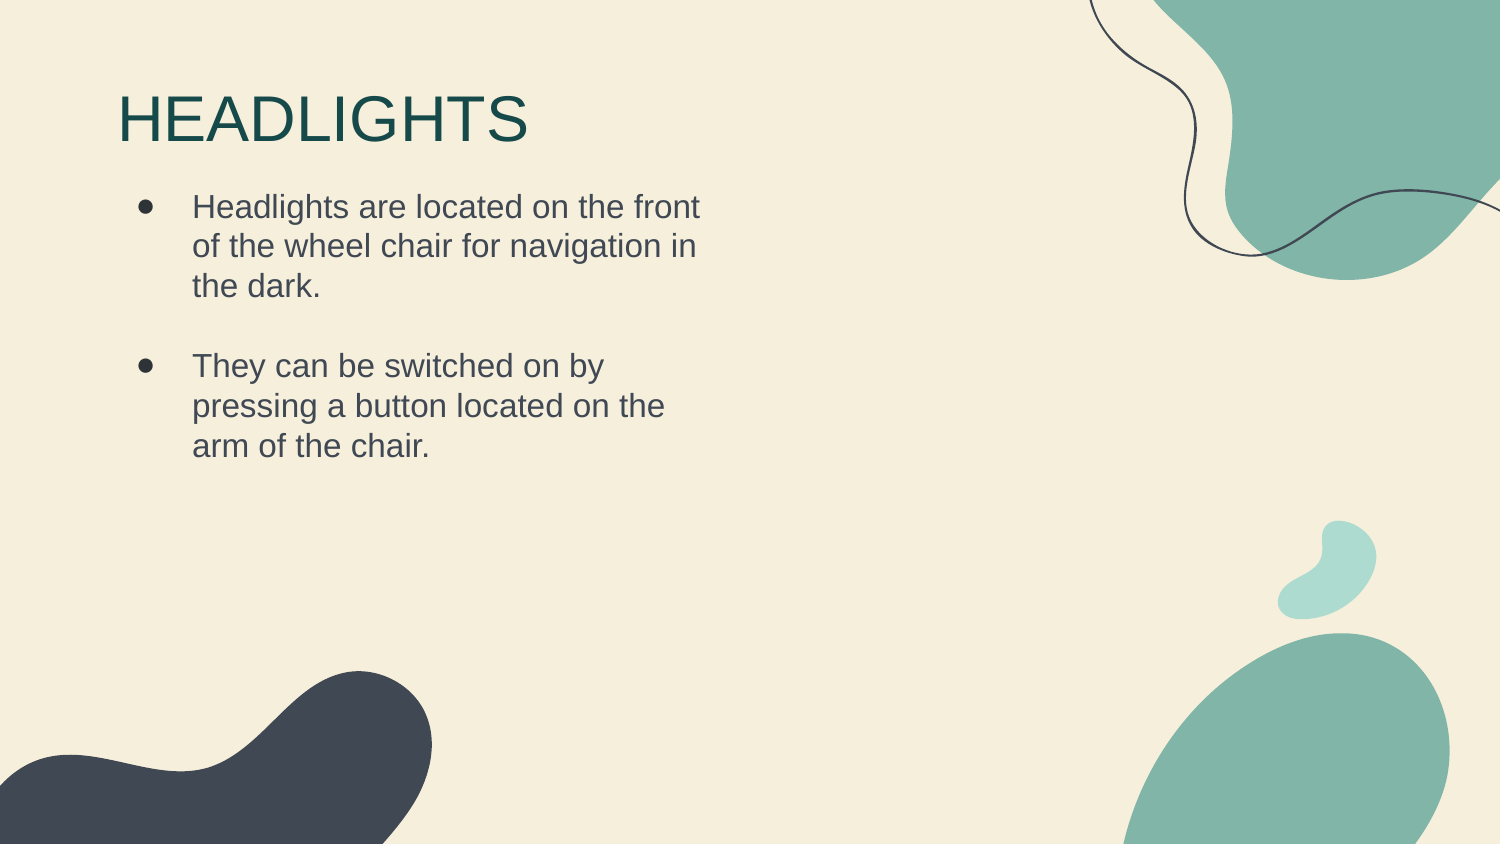

# HEADLIGHTS
Headlights are located on the front of the wheel chair for navigation in the dark.

They can be switched on by pressing a button located on the arm of the chair.